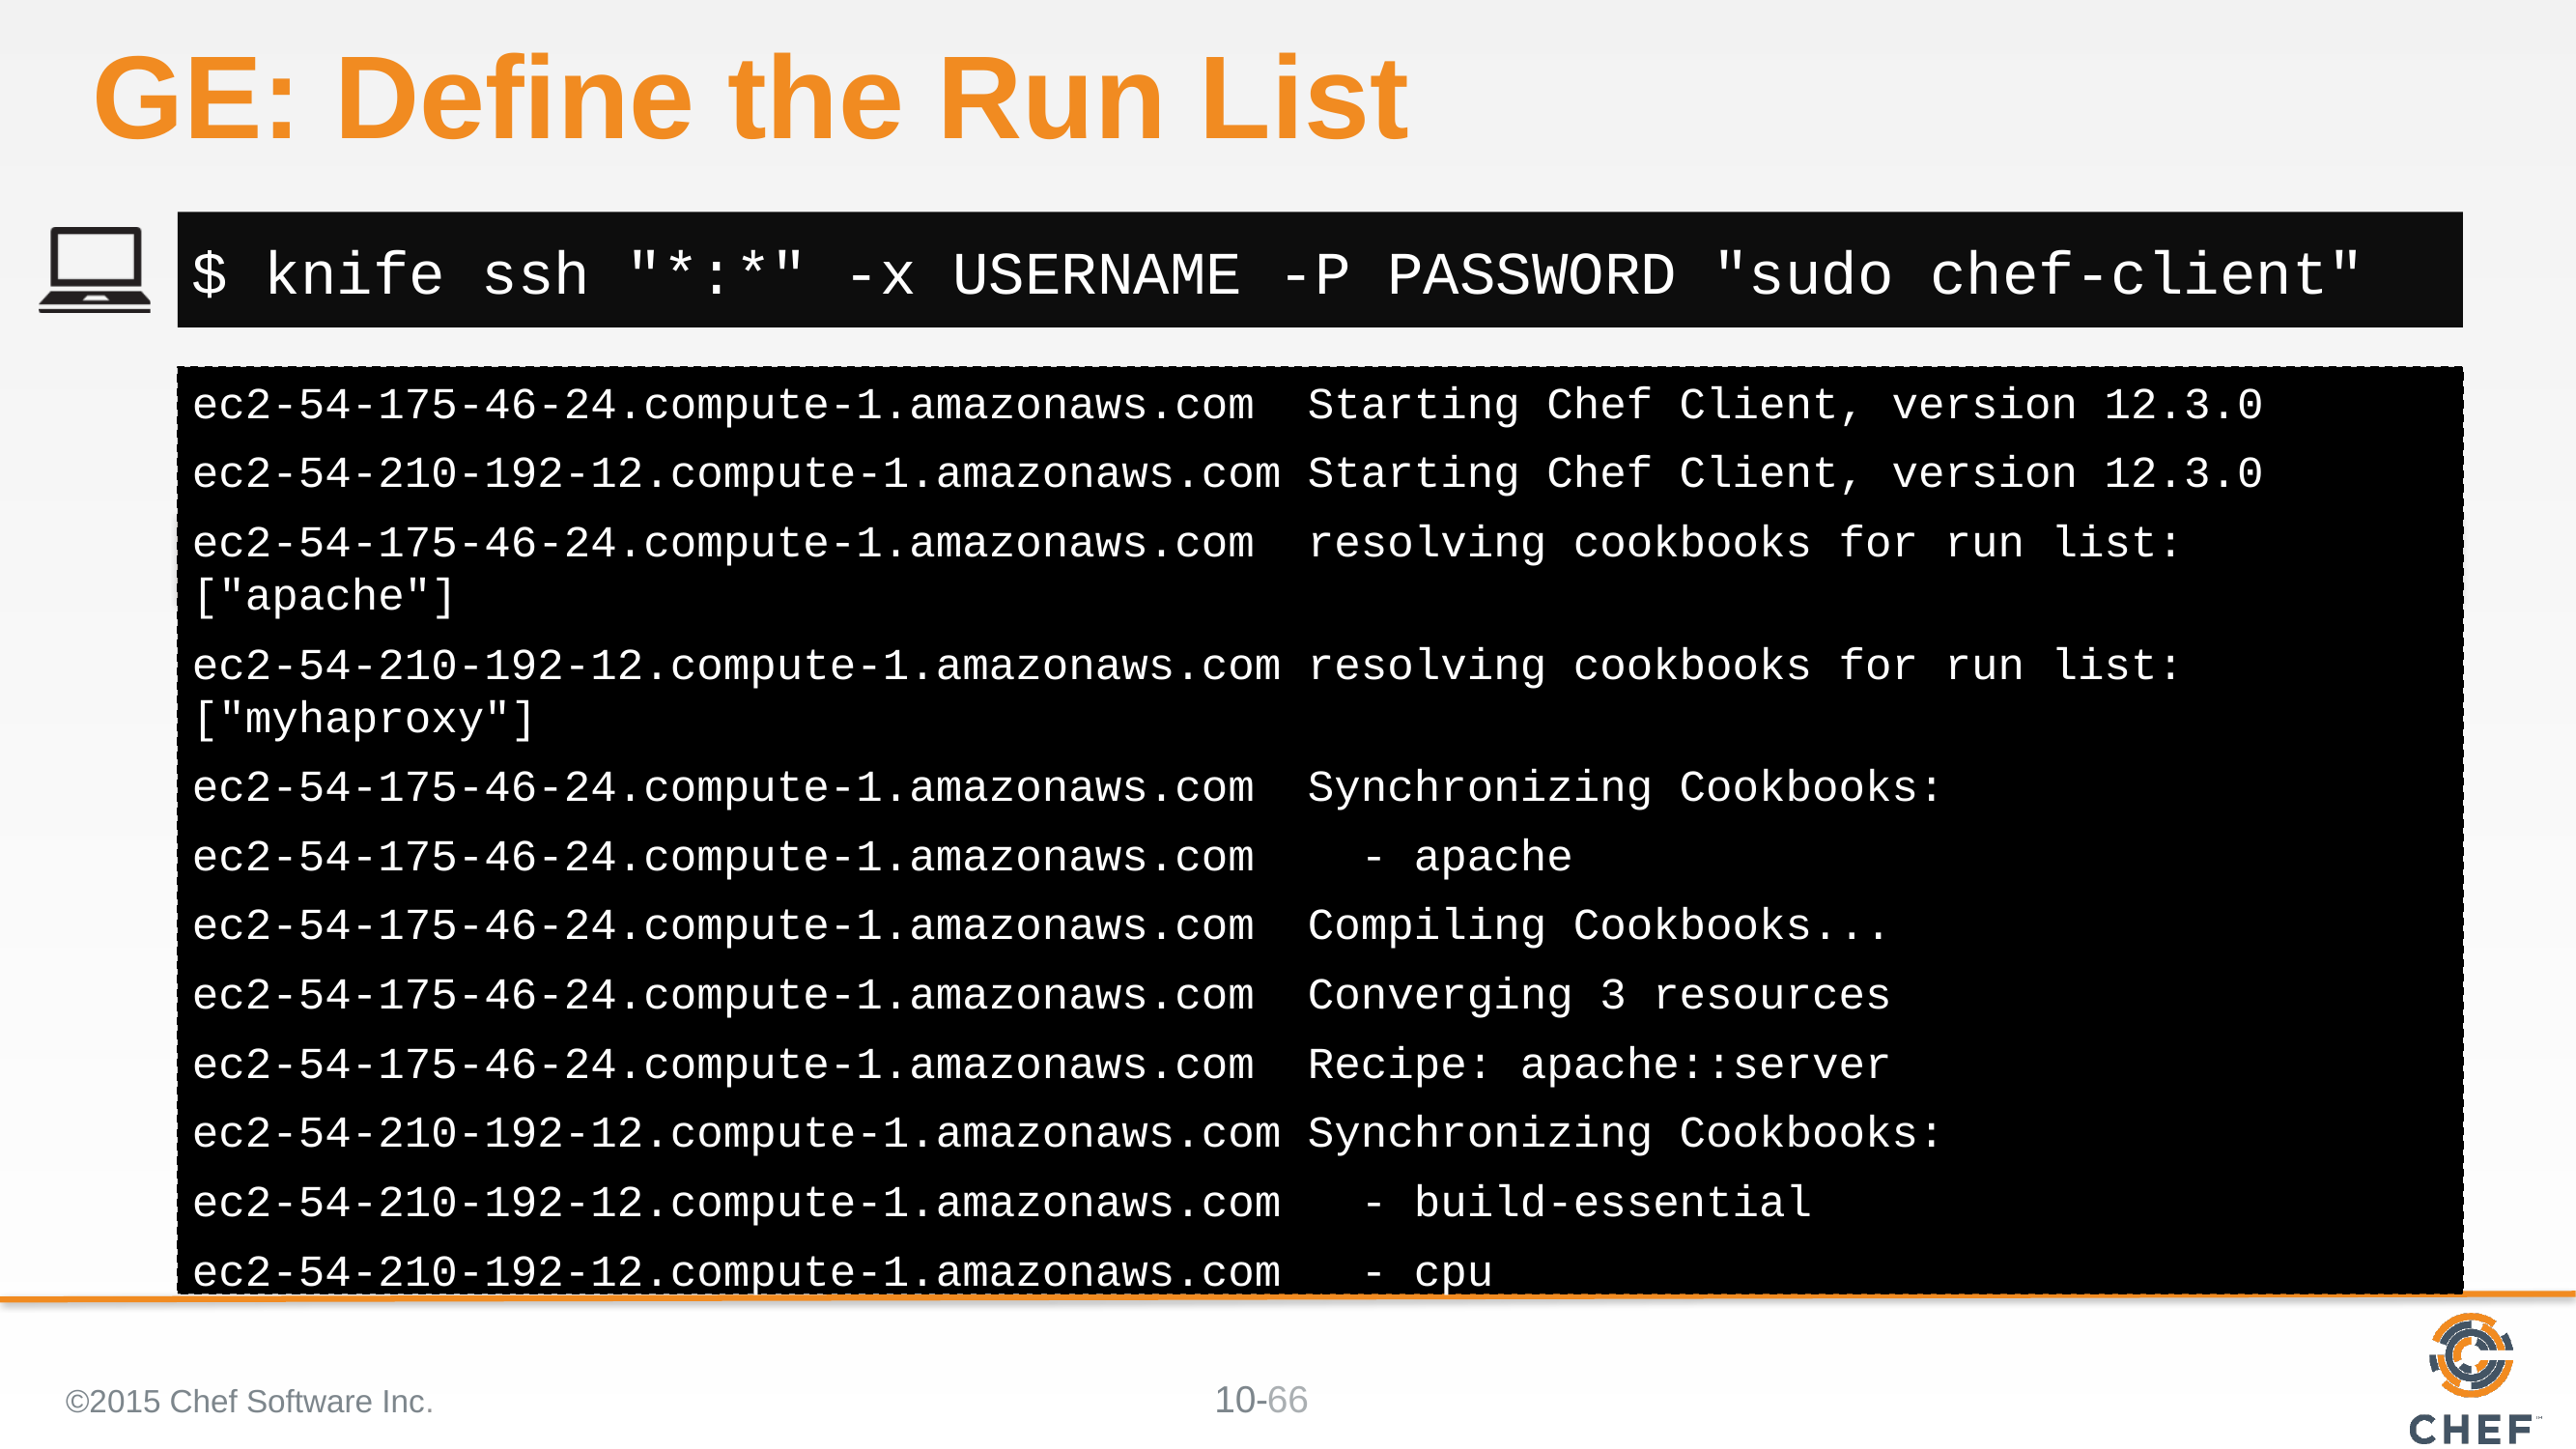

# GE: Define the Run List
$ knife ssh "*:*" -x USERNAME -P PASSWORD "sudo chef-client"
ec2-54-175-46-24.compute-1.amazonaws.com  Starting Chef Client, version 12.3.0
ec2-54-210-192-12.compute-1.amazonaws.com Starting Chef Client, version 12.3.0
ec2-54-175-46-24.compute-1.amazonaws.com  resolving cookbooks for run list: ["apache"]
ec2-54-210-192-12.compute-1.amazonaws.com resolving cookbooks for run list: ["myhaproxy"]
ec2-54-175-46-24.compute-1.amazonaws.com  Synchronizing Cookbooks:
ec2-54-175-46-24.compute-1.amazonaws.com    - apache
ec2-54-175-46-24.compute-1.amazonaws.com  Compiling Cookbooks...
ec2-54-175-46-24.compute-1.amazonaws.com  Converging 3 resources
ec2-54-175-46-24.compute-1.amazonaws.com  Recipe: apache::server
ec2-54-210-192-12.compute-1.amazonaws.com Synchronizing Cookbooks:
ec2-54-210-192-12.compute-1.amazonaws.com   - build-essential
ec2-54-210-192-12.compute-1.amazonaws.com   - cpu
©2015 Chef Software Inc.
66